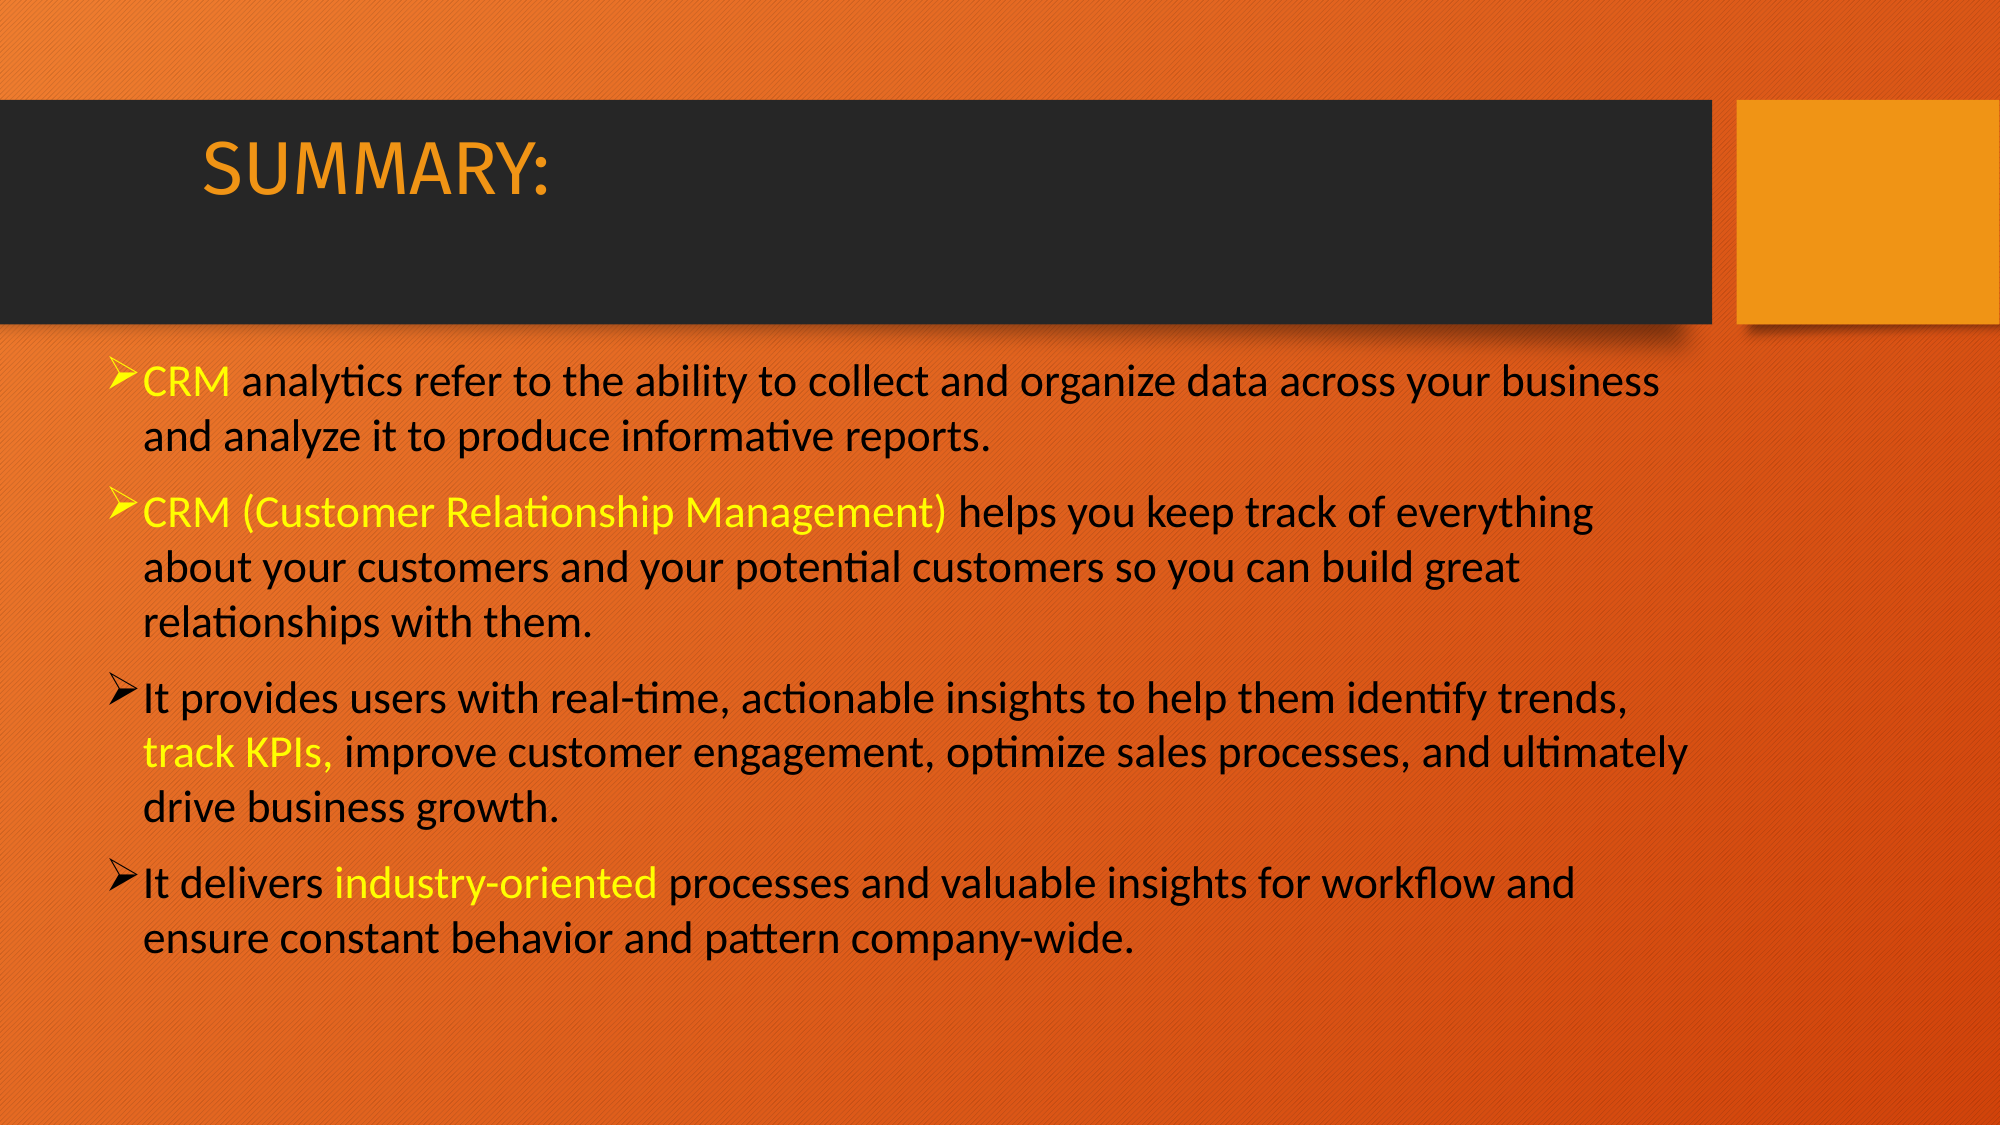

# SUMMARY:
CRM analytics refer to the ability to collect and organize data across your business and analyze it to produce informative reports.
CRM (Customer Relationship Management) helps you keep track of everything about your customers and your potential customers so you can build great relationships with them.
It provides users with real-time, actionable insights to help them identify trends, track KPIs, improve customer engagement, optimize sales processes, and ultimately drive business growth.
It delivers industry-oriented processes and valuable insights for workflow and ensure constant behavior and pattern company-wide.